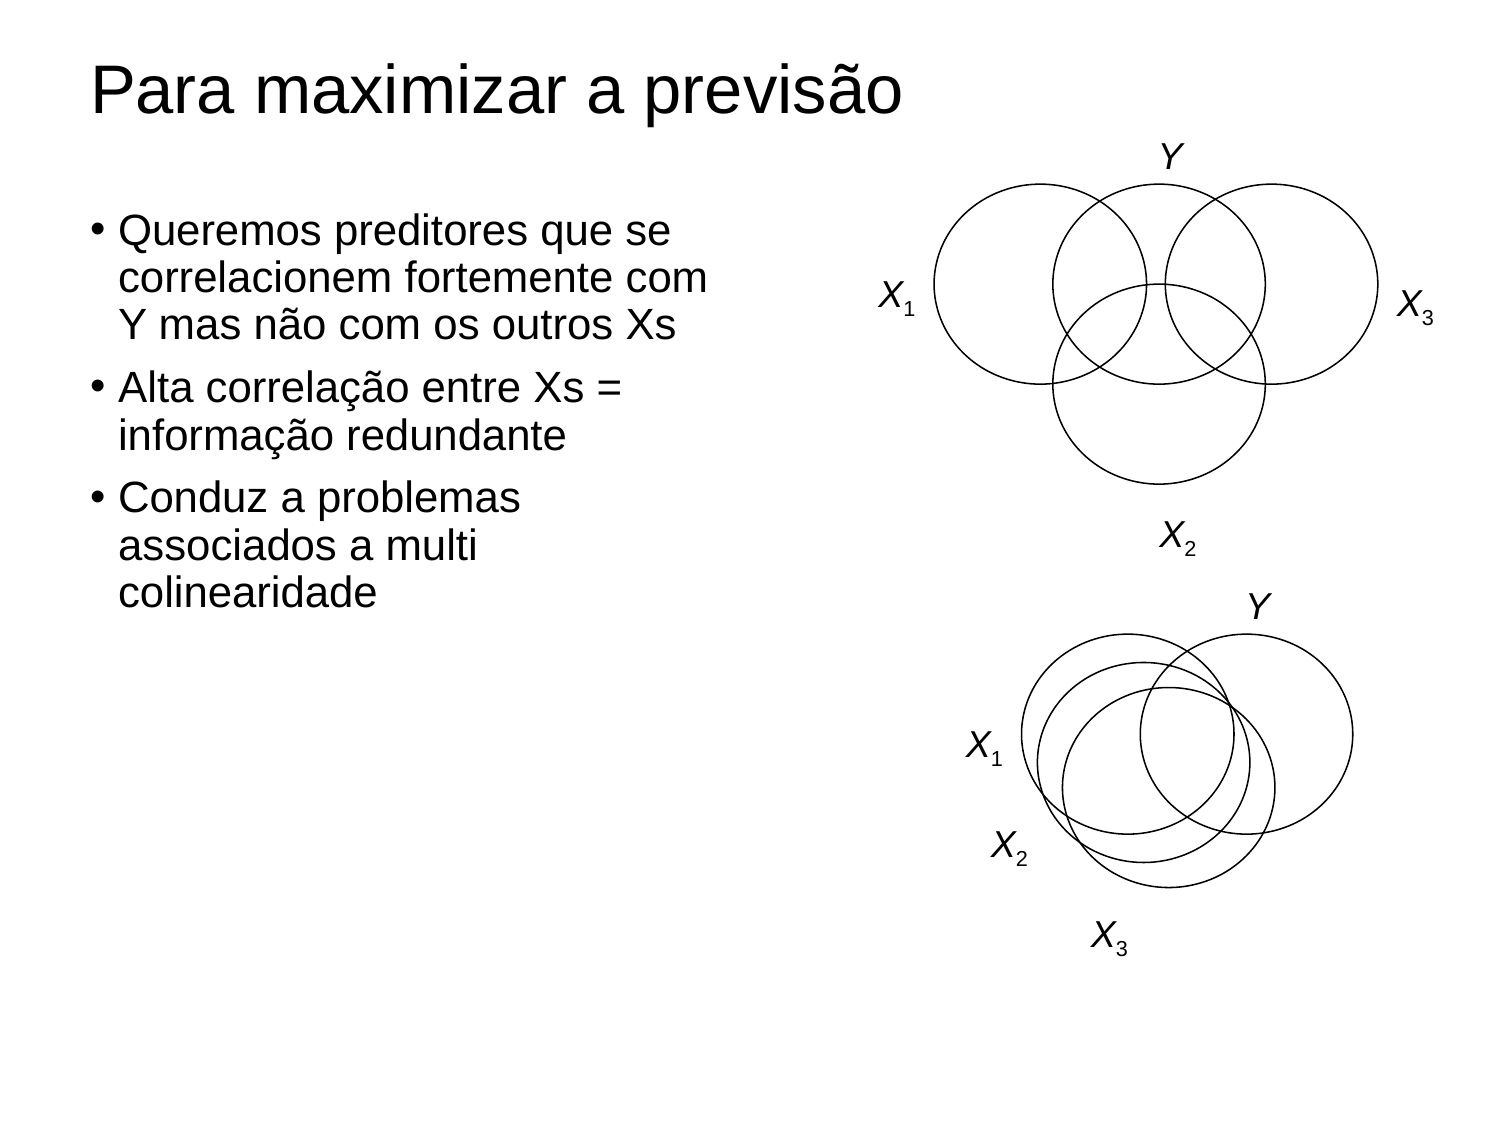

# Para maximizar a previsão
Y

X1
X3

X2
Queremos preditores que se correlacionem fortemente com Y mas não com os outros Xs
Alta correlação entre Xs = informação redundante
Conduz a problemas associados a multi colinearidade
Y

X1
X2
X3